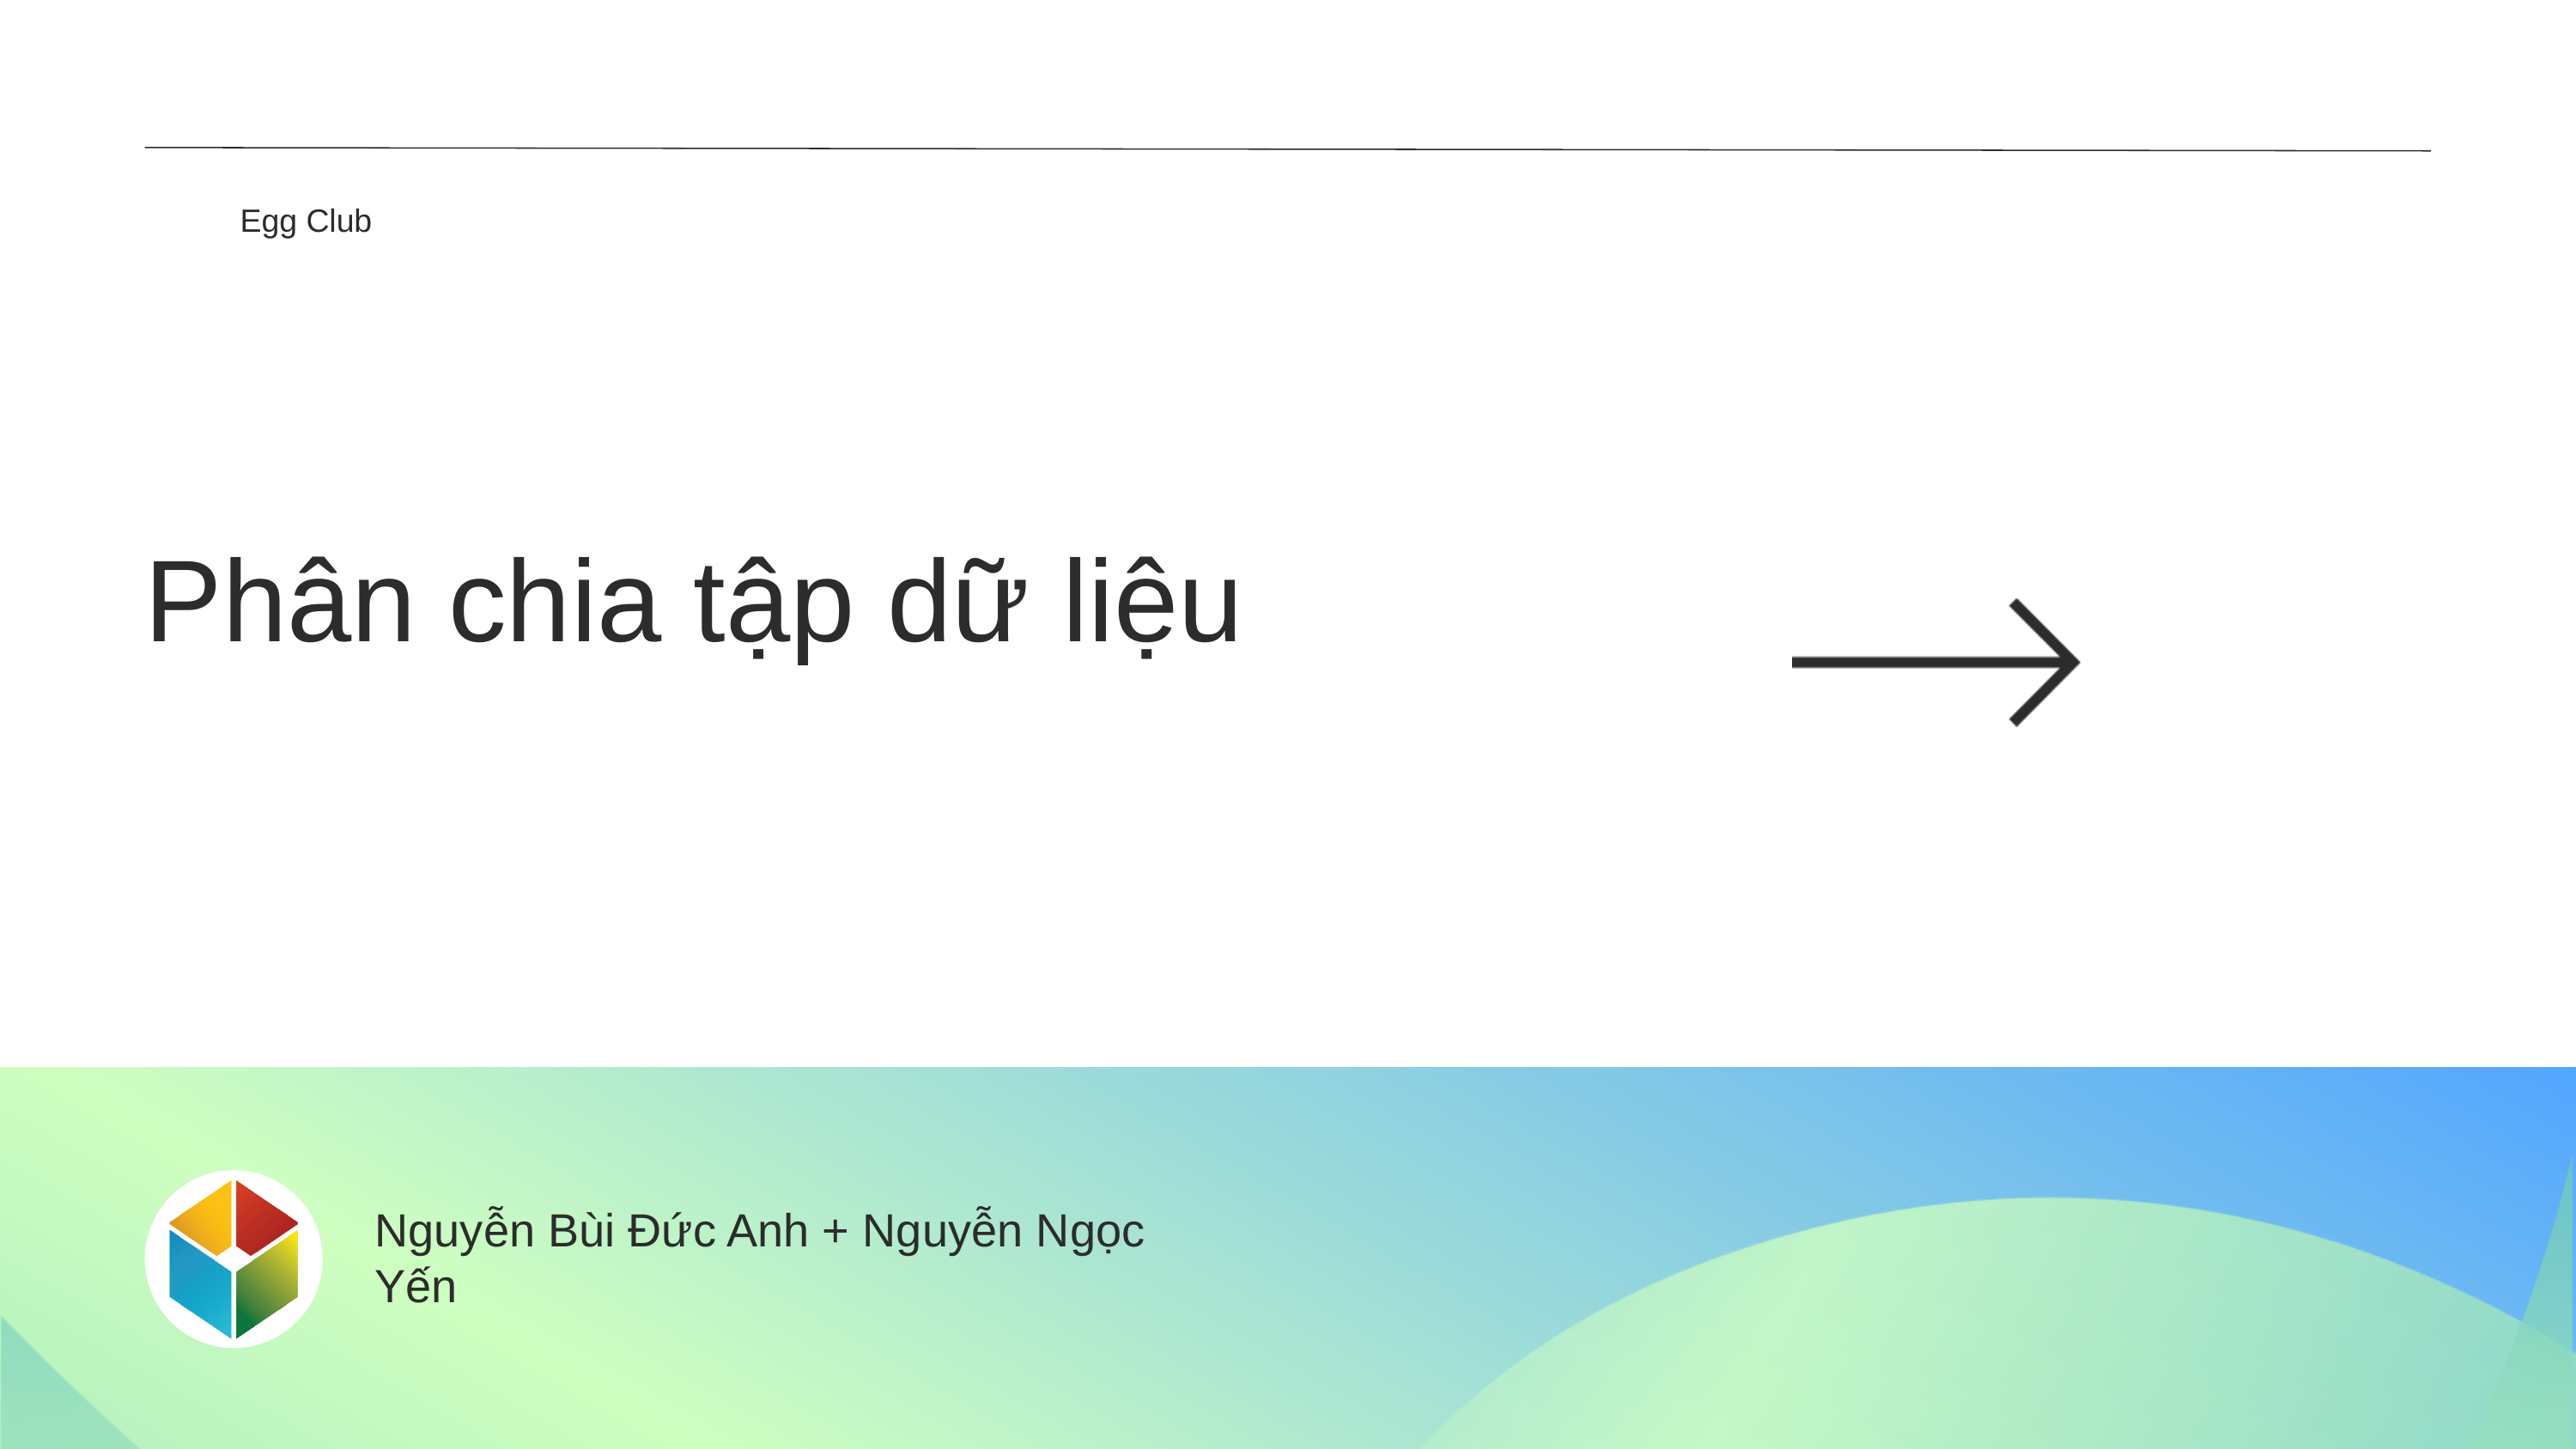

Egg Club
Phân chia tập dữ liệu

Nguyễn Bùi Đức Anh + Nguyễn Ngọc Yến